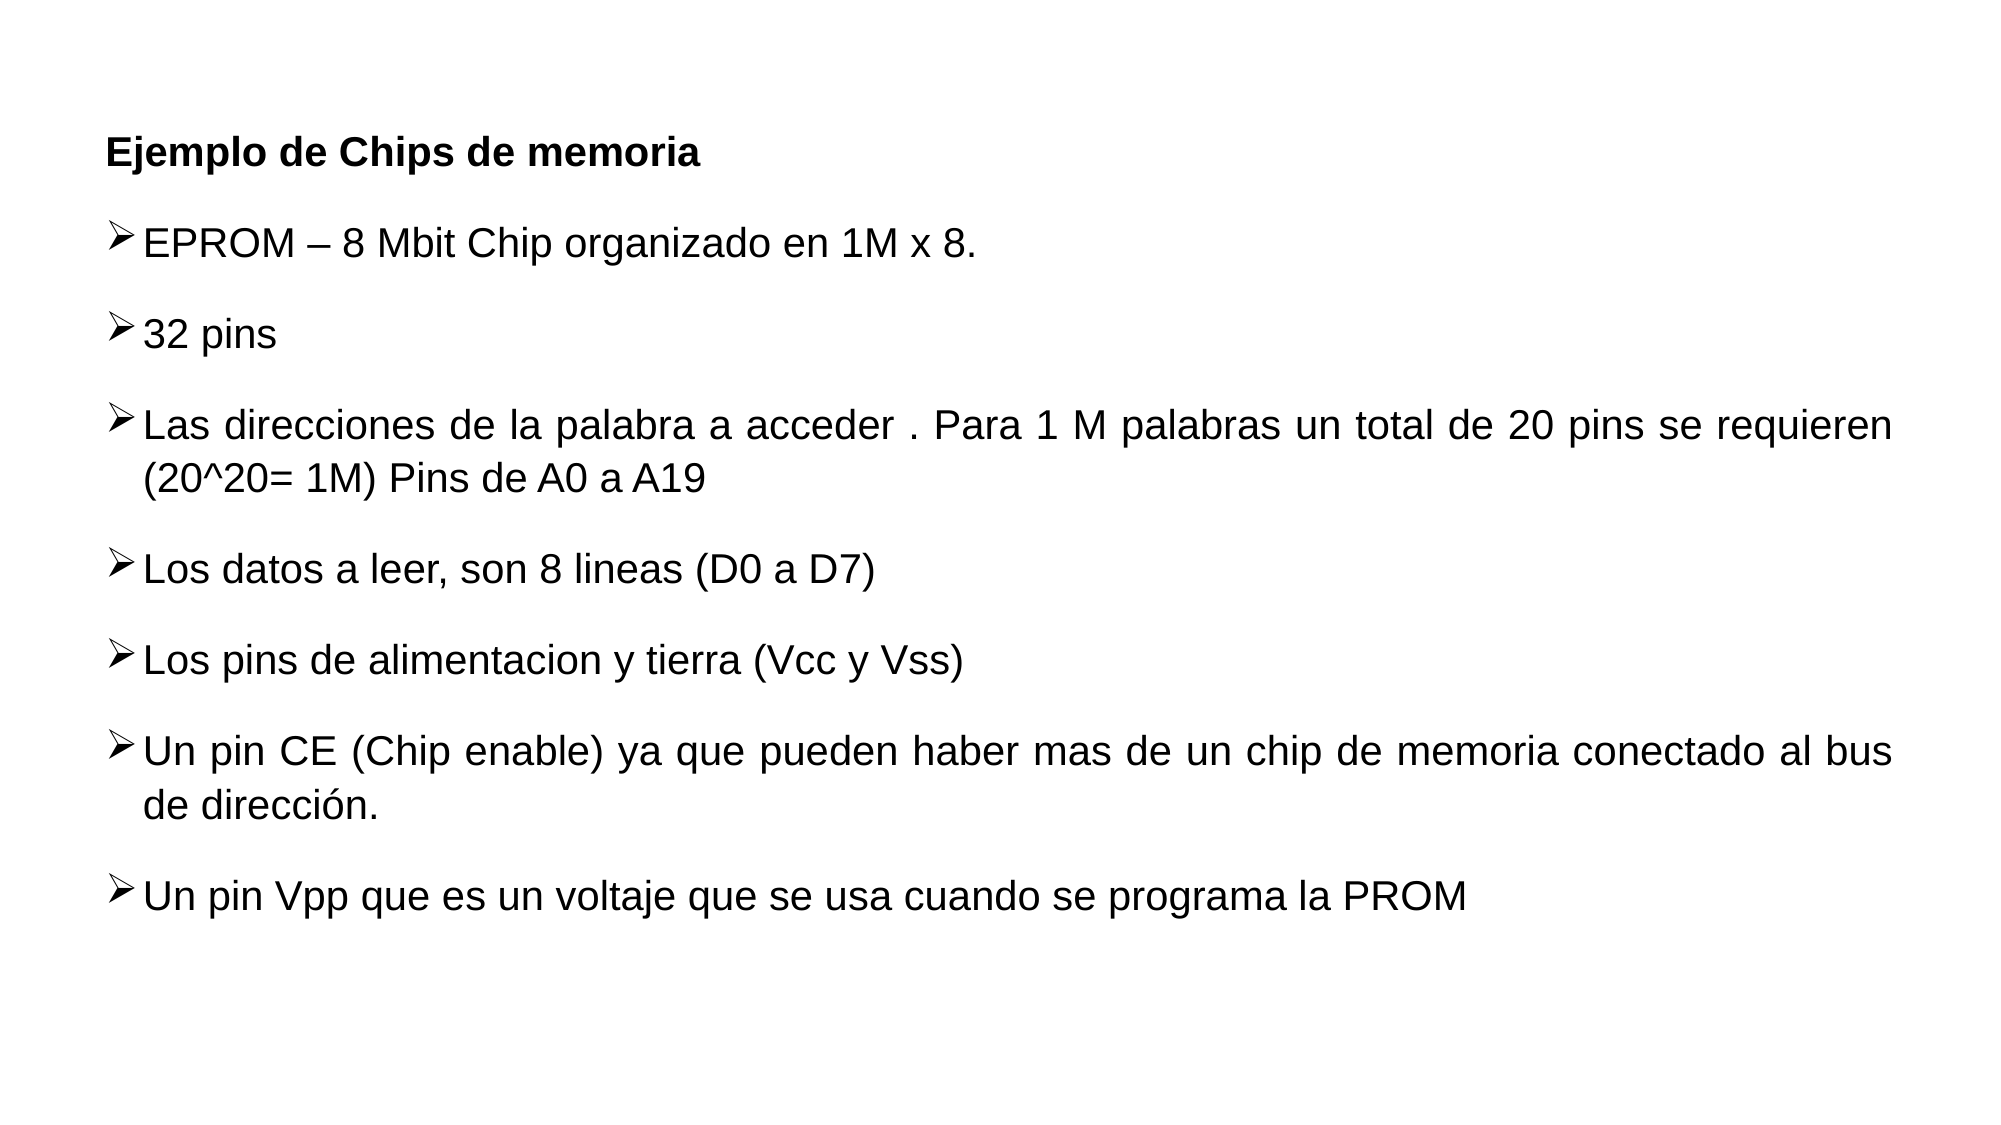

Ejemplo de Chips de memoria
EPROM – 8 Mbit Chip organizado en 1M x 8.
32 pins
Las direcciones de la palabra a acceder . Para 1 M palabras un total de 20 pins se requieren (20^20= 1M) Pins de A0 a A19
Los datos a leer, son 8 lineas (D0 a D7)
Los pins de alimentacion y tierra (Vcc y Vss)
Un pin CE (Chip enable) ya que pueden haber mas de un chip de memoria conectado al bus de dirección.
Un pin Vpp que es un voltaje que se usa cuando se programa la PROM